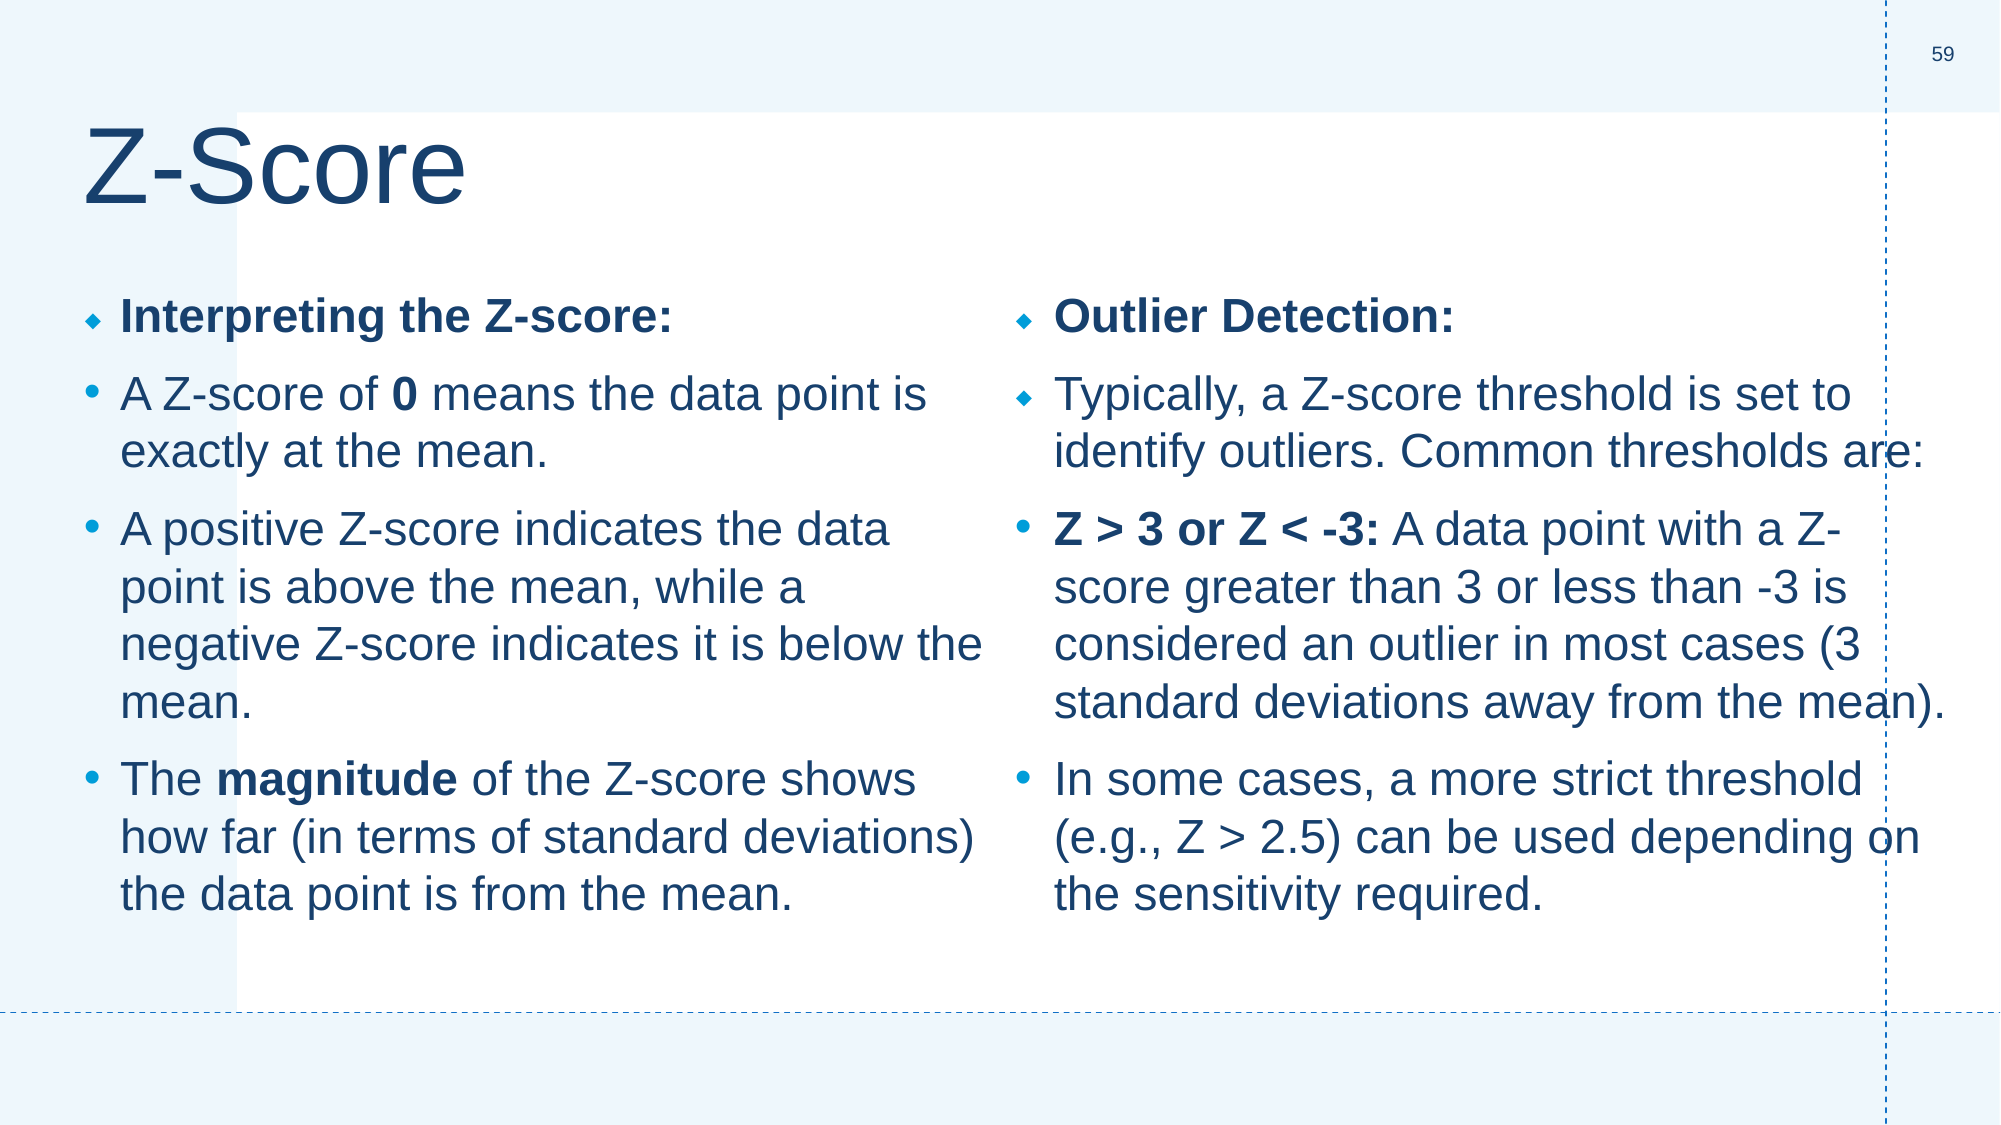

59
# Z-Score
Interpreting the Z-score:
A Z-score of 0 means the data point is exactly at the mean.
A positive Z-score indicates the data point is above the mean, while a negative Z-score indicates it is below the mean.
The magnitude of the Z-score shows how far (in terms of standard deviations) the data point is from the mean.

Outlier Detection:
Typically, a Z-score threshold is set to identify outliers. Common thresholds are:
Z > 3 or Z < -3: A data point with a Z-score greater than 3 or less than -3 is considered an outlier in most cases (3 standard deviations away from the mean).
In some cases, a more strict threshold (e.g., Z > 2.5) can be used depending on the sensitivity required.